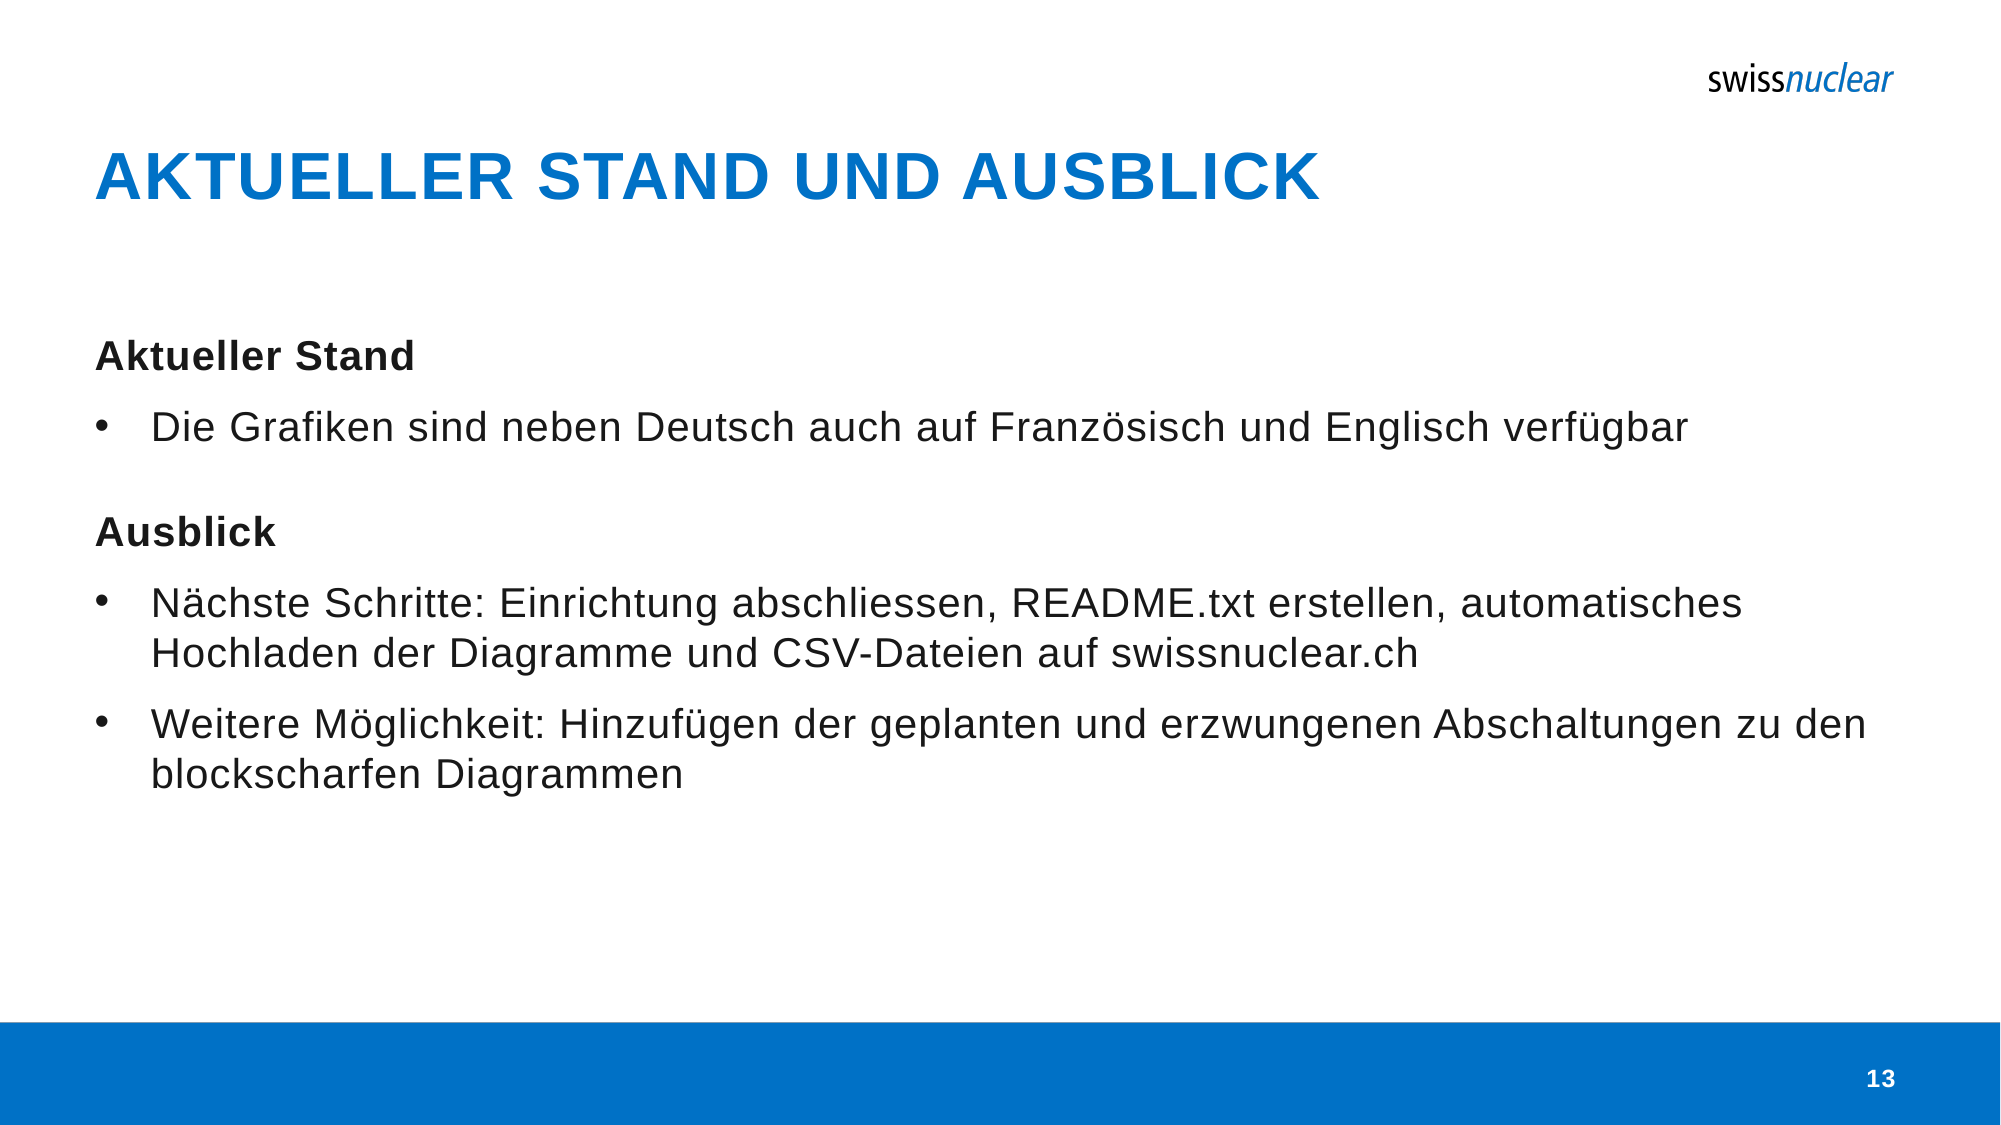

# Aktueller Stand und Ausblick
Aktueller Stand
Die Grafiken sind neben Deutsch auch auf Französisch und Englisch verfügbar
Ausblick
Nächste Schritte: Einrichtung abschliessen, README.txt erstellen, automatisches Hochladen der Diagramme und CSV-Dateien auf swissnuclear.ch
Weitere Möglichkeit: Hinzufügen der geplanten und erzwungenen Abschaltungen zu den blockscharfen Diagrammen
13